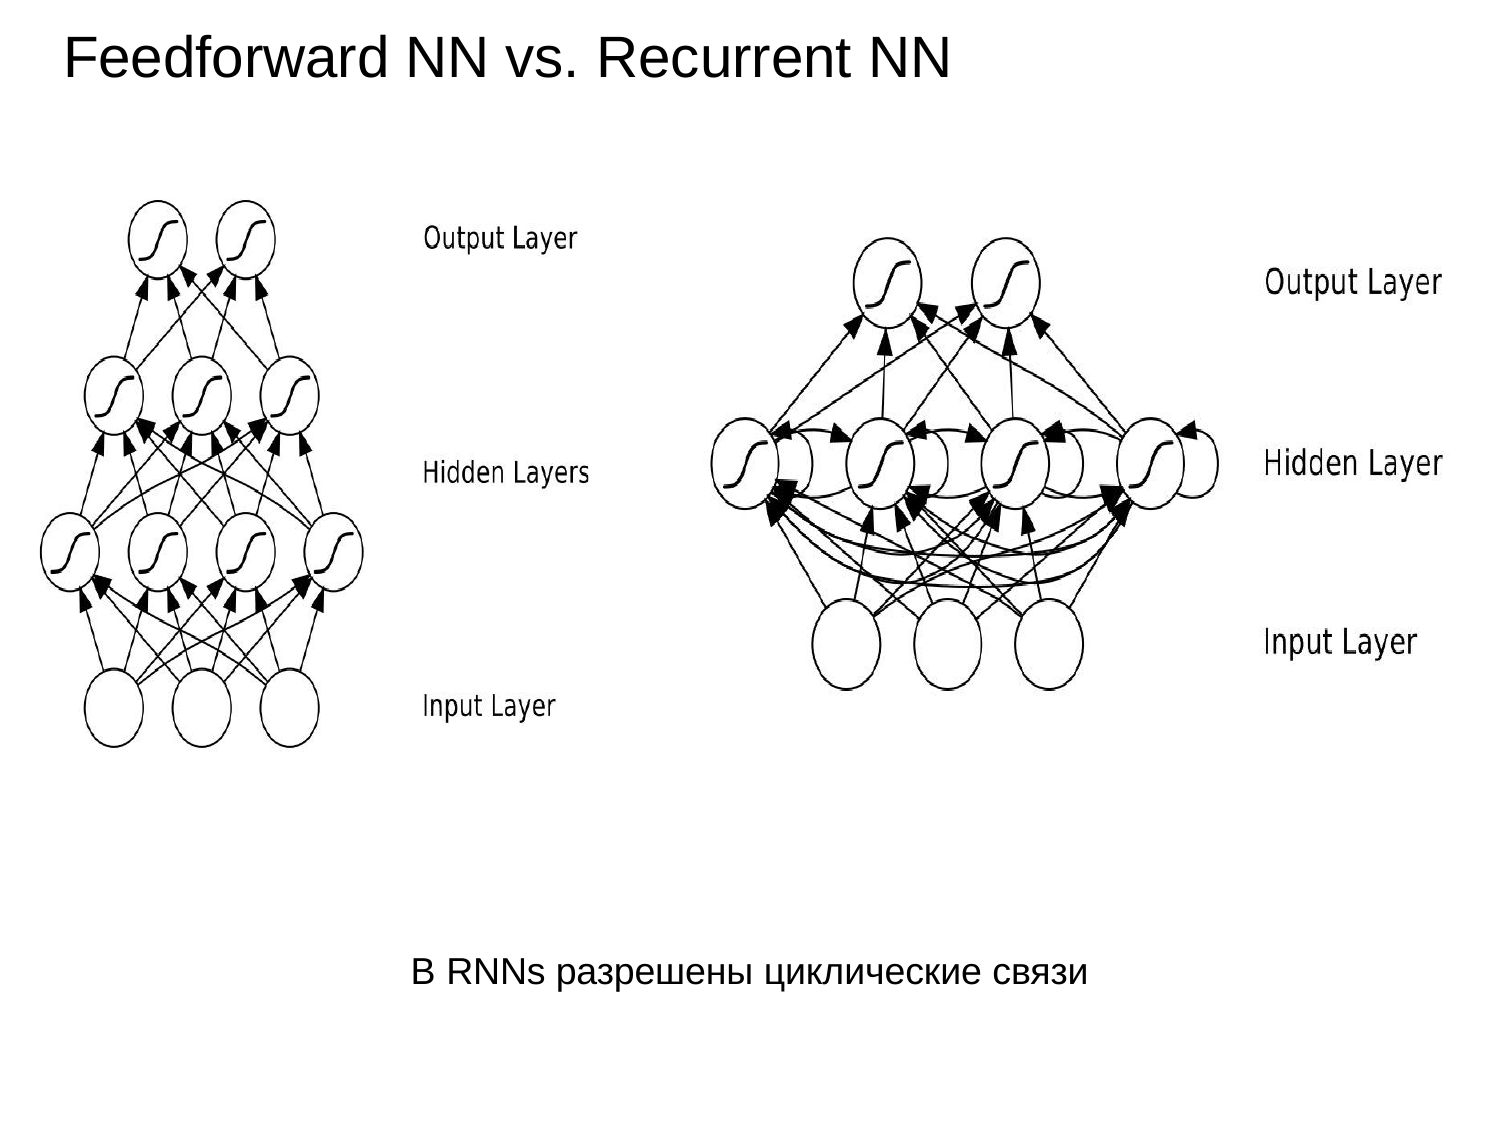

# Feedforward NN vs. Recurrent NN

В RNNs разрешены циклические связи